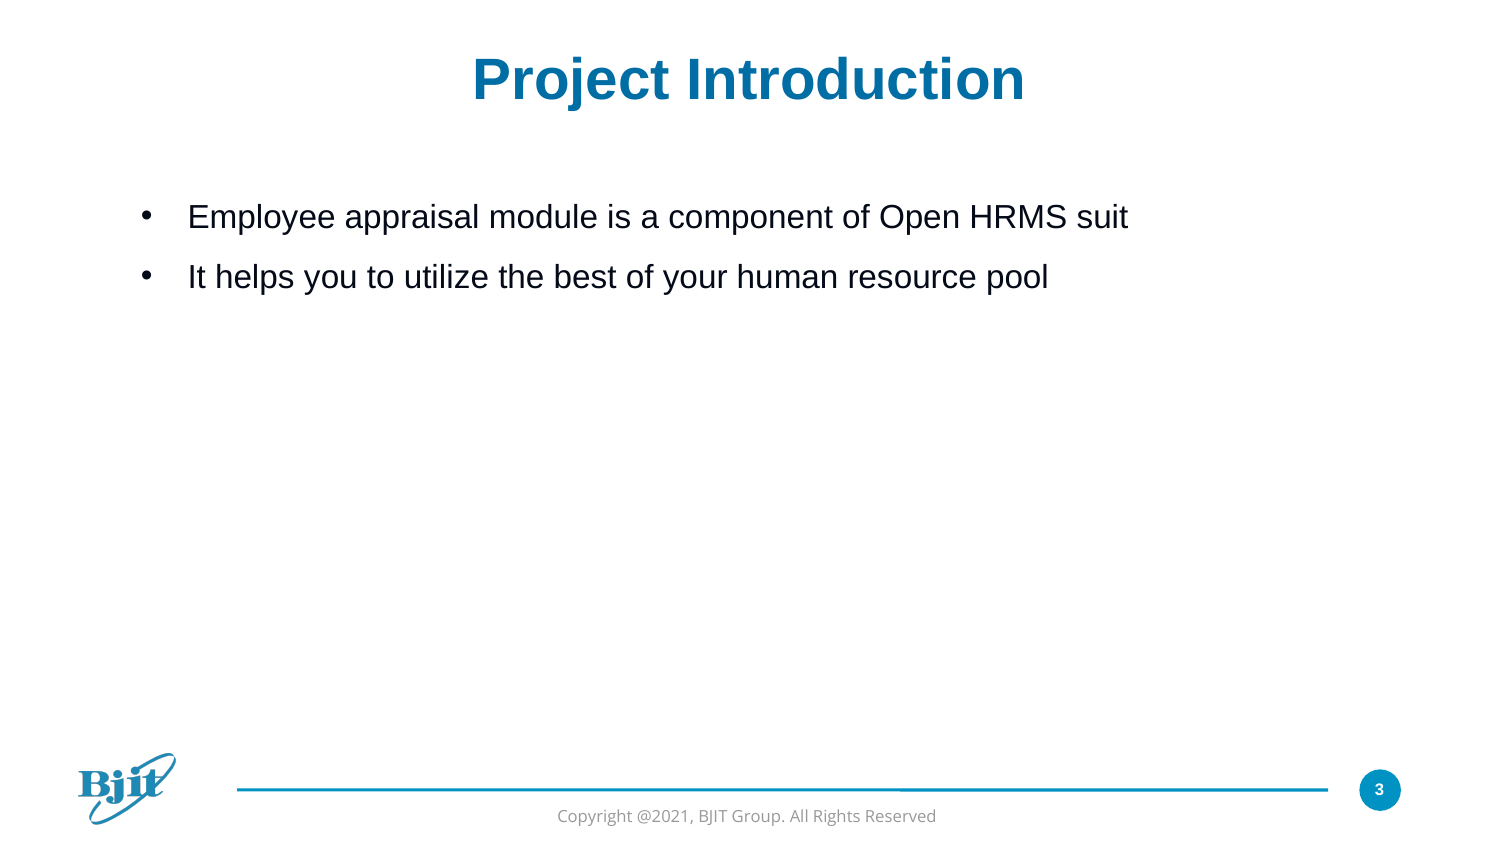

Project Introduction
Employee appraisal module is a component of Open HRMS suit
It helps you to utilize the best of your human resource pool